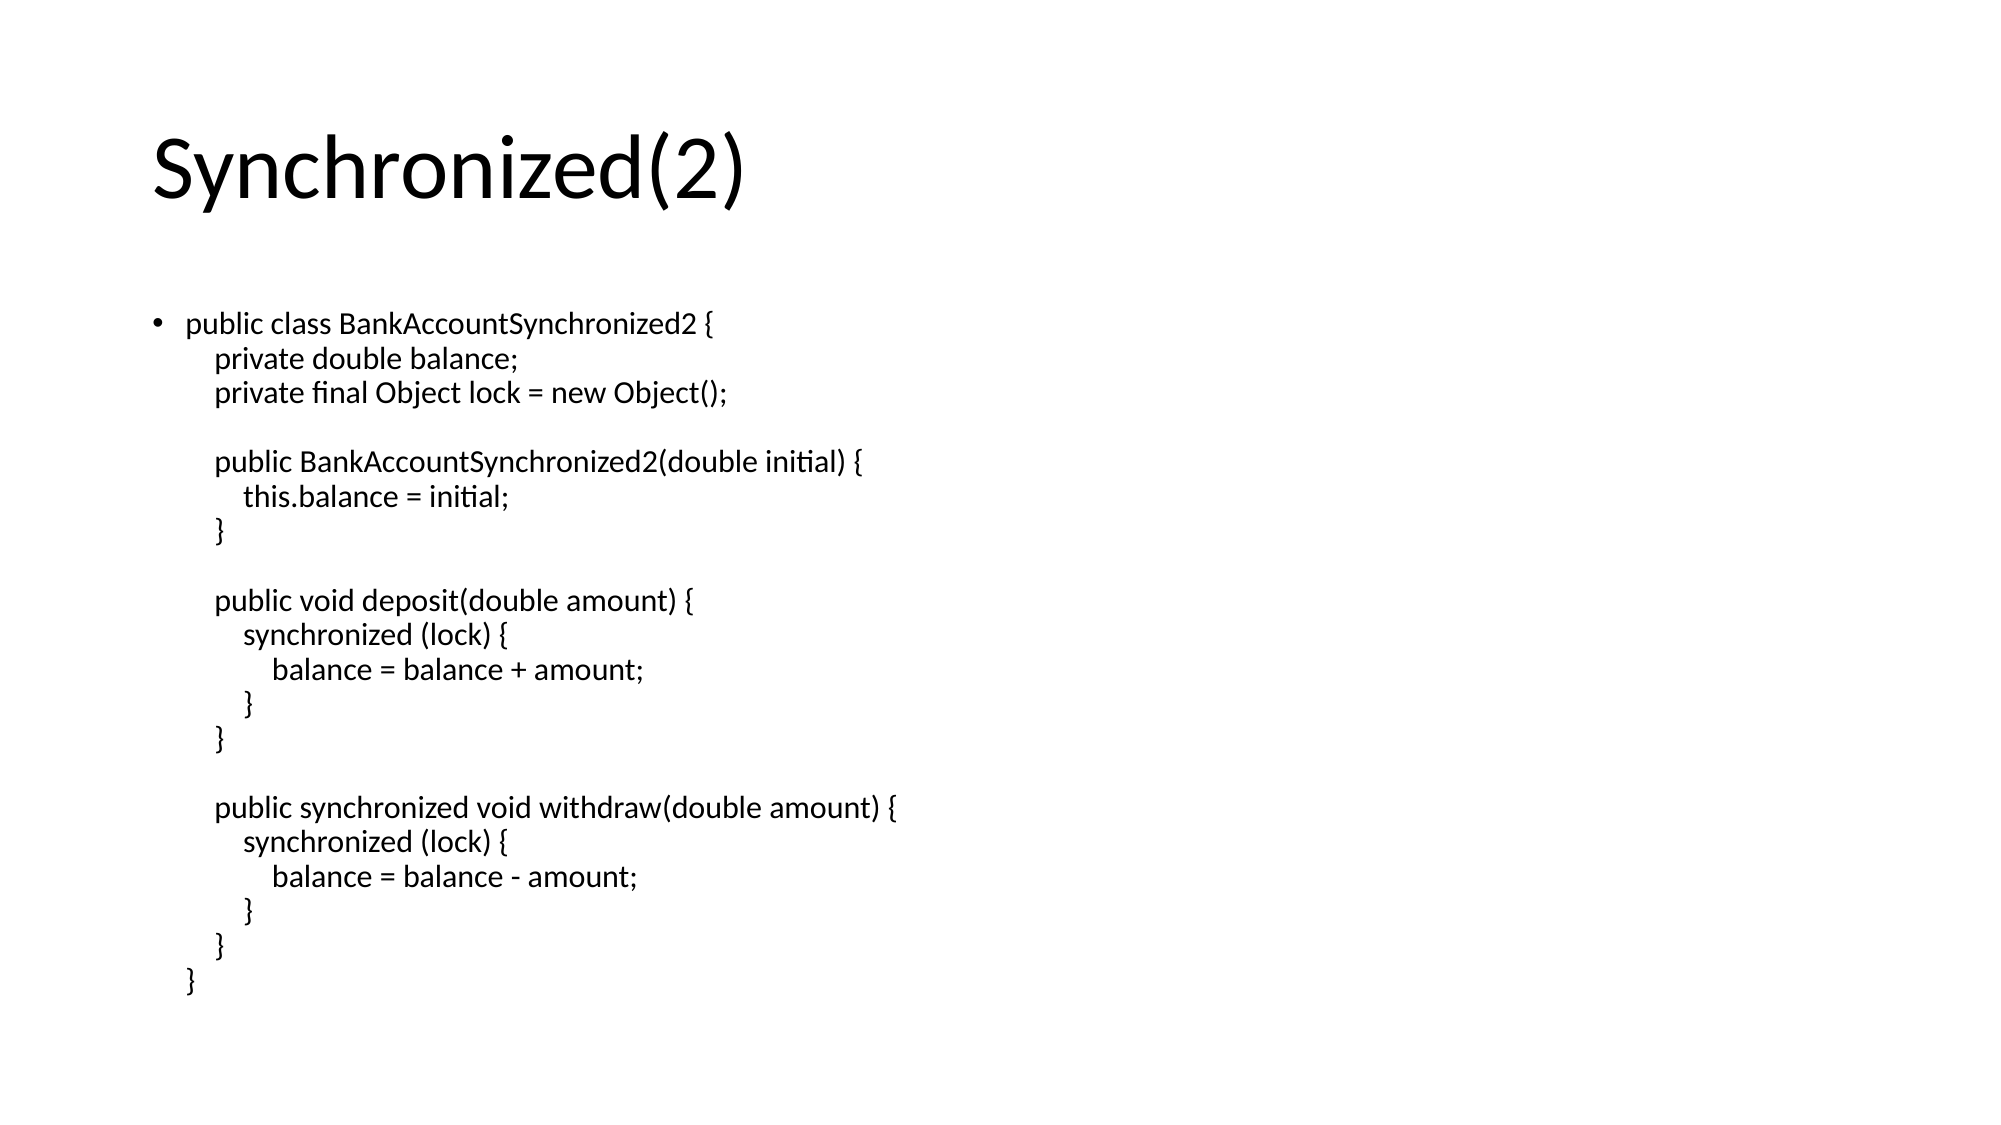

# Synchronized(2)
public class BankAccountSynchronized2 {
    private double balance;
    private final Object lock = new Object();
    public BankAccountSynchronized2(double initial) {
        this.balance = initial;
    }
    public void deposit(double amount) {
        synchronized (lock) {
            balance = balance + amount;
        }
    }
    public synchronized void withdraw(double amount) {
        synchronized (lock) {
            balance = balance - amount;
        }
    }
}